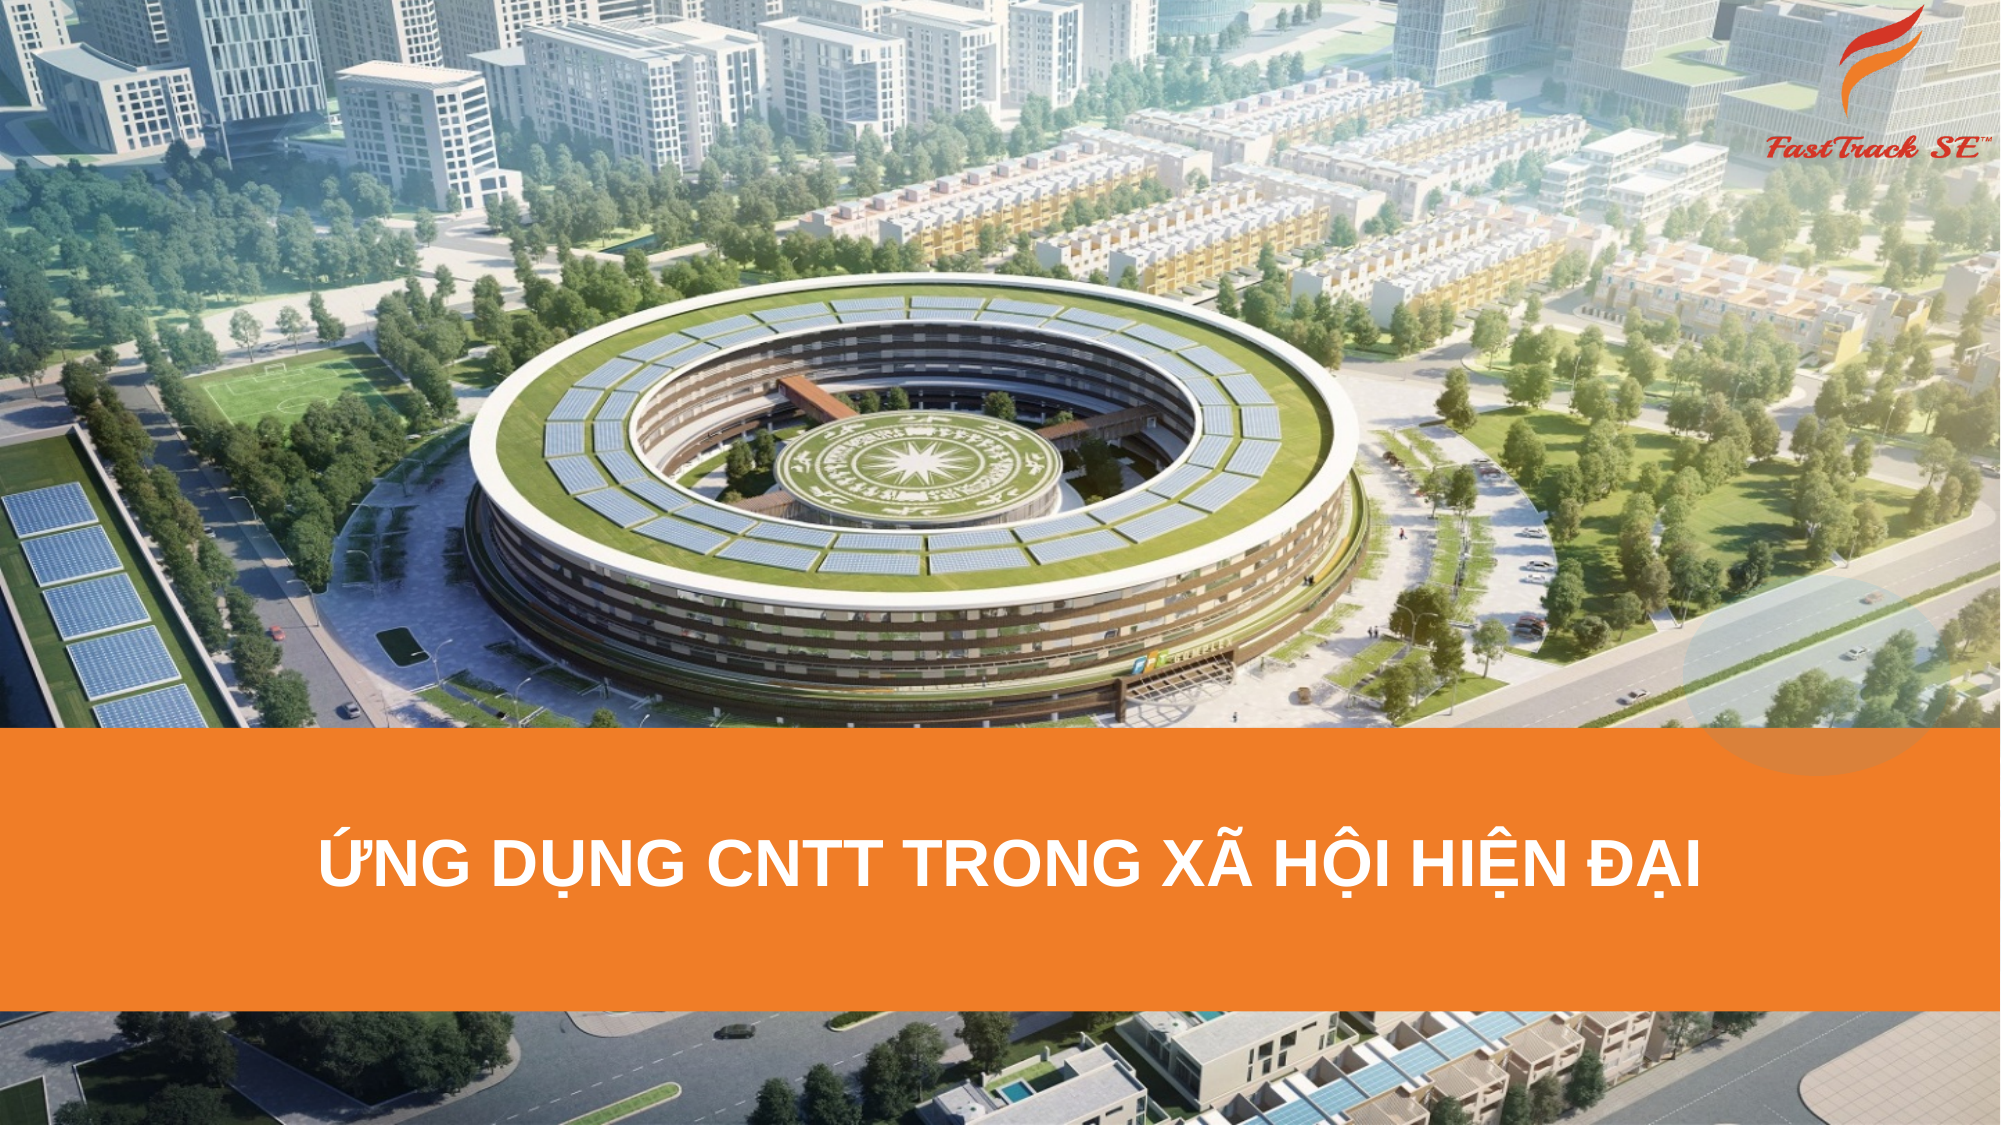

ỨNG DỤNG CNTT TRONG XÃ HỘI HIỆN ĐẠI